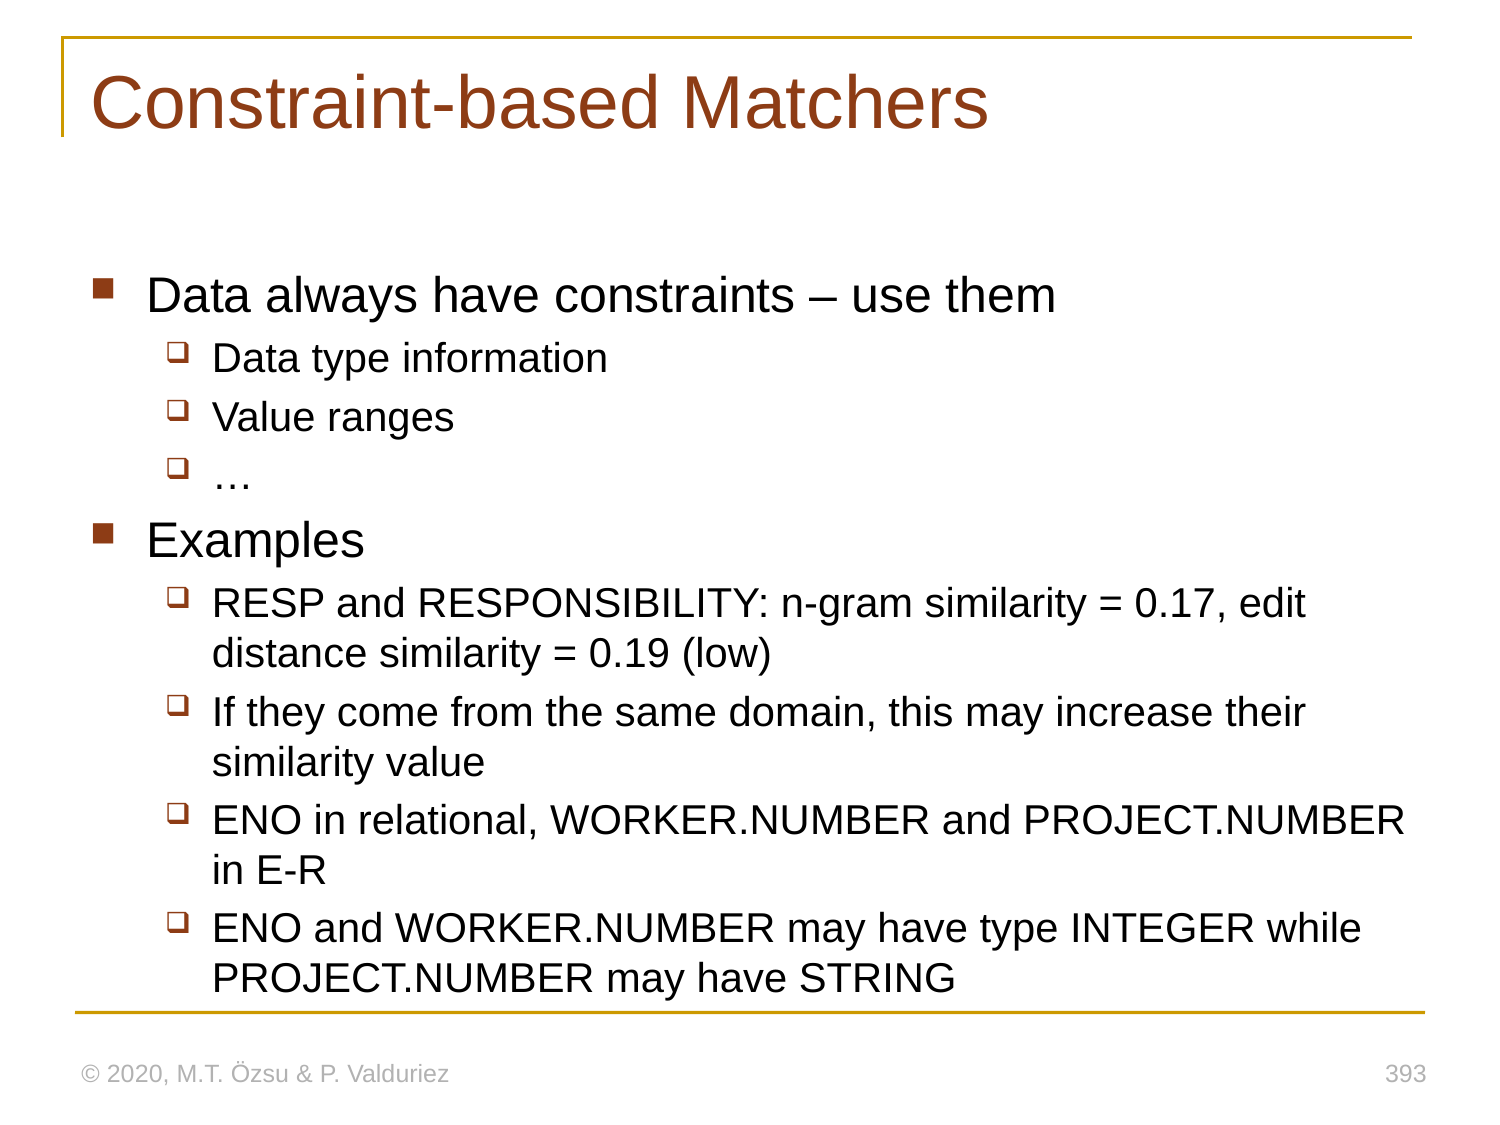

# Constraint-based Matchers
Data always have constraints – use them
Data type information
Value ranges
…
Examples
RESP and RESPONSIBILITY: n-gram similarity = 0.17, edit distance similarity = 0.19 (low)
If they come from the same domain, this may increase their similarity value
ENO in relational, WORKER.NUMBER and PROJECT.NUMBER in E-R
ENO and WORKER.NUMBER may have type INTEGER while PROJECT.NUMBER may have STRING
© 2020, M.T. Özsu & P. Valduriez
393